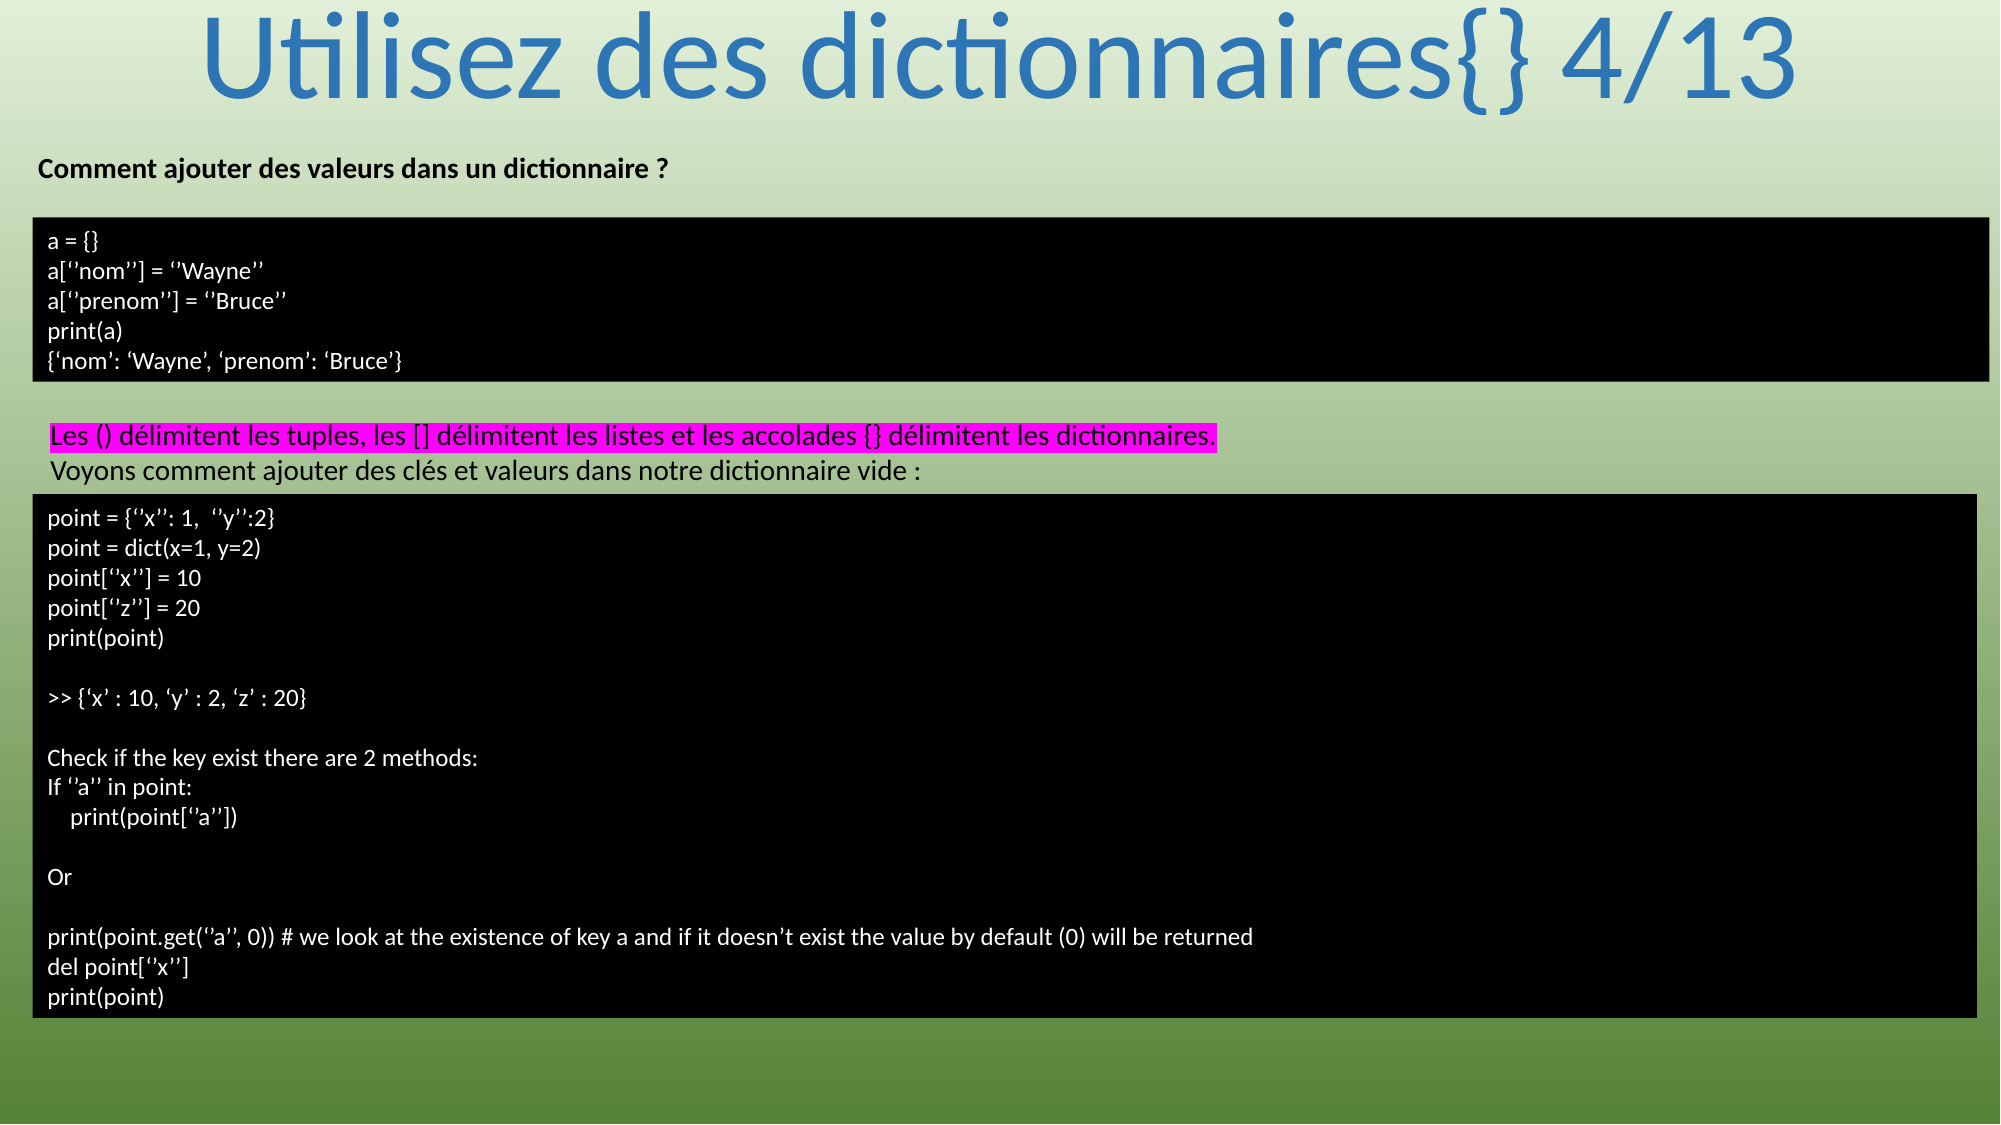

# Utilisez des dictionnaires{} 4/13

Comment ajouter des valeurs dans un dictionnaire ?
a = {}
a[‘’nom’’] = ‘’Wayne’’
a[‘’prenom’’] = ‘’Bruce’’
print(a)
{‘nom’: ‘Wayne’, ‘prenom’: ‘Bruce’}
Les () délimitent les tuples, les [] délimitent les listes et les accolades {} délimitent les dictionnaires.
Voyons comment ajouter des clés et valeurs dans notre dictionnaire vide :
point = {‘’x’’: 1,  ‘’y’’:2}
point = dict(x=1, y=2)
point[‘’x’’] = 10
point[‘’z’’] = 20
print(point)

>> {‘x’ : 10, ‘y’ : 2, ‘z’ : 20}

Check if the key exist there are 2 methods:
If ‘’a’’ in point:
    print(point[‘’a’’])

Or

print(point.get(‘’a’’, 0)) # we look at the existence of key a and if it doesn’t exist the value by default (0) will be returned
del point[‘’x’’]
print(point)

179